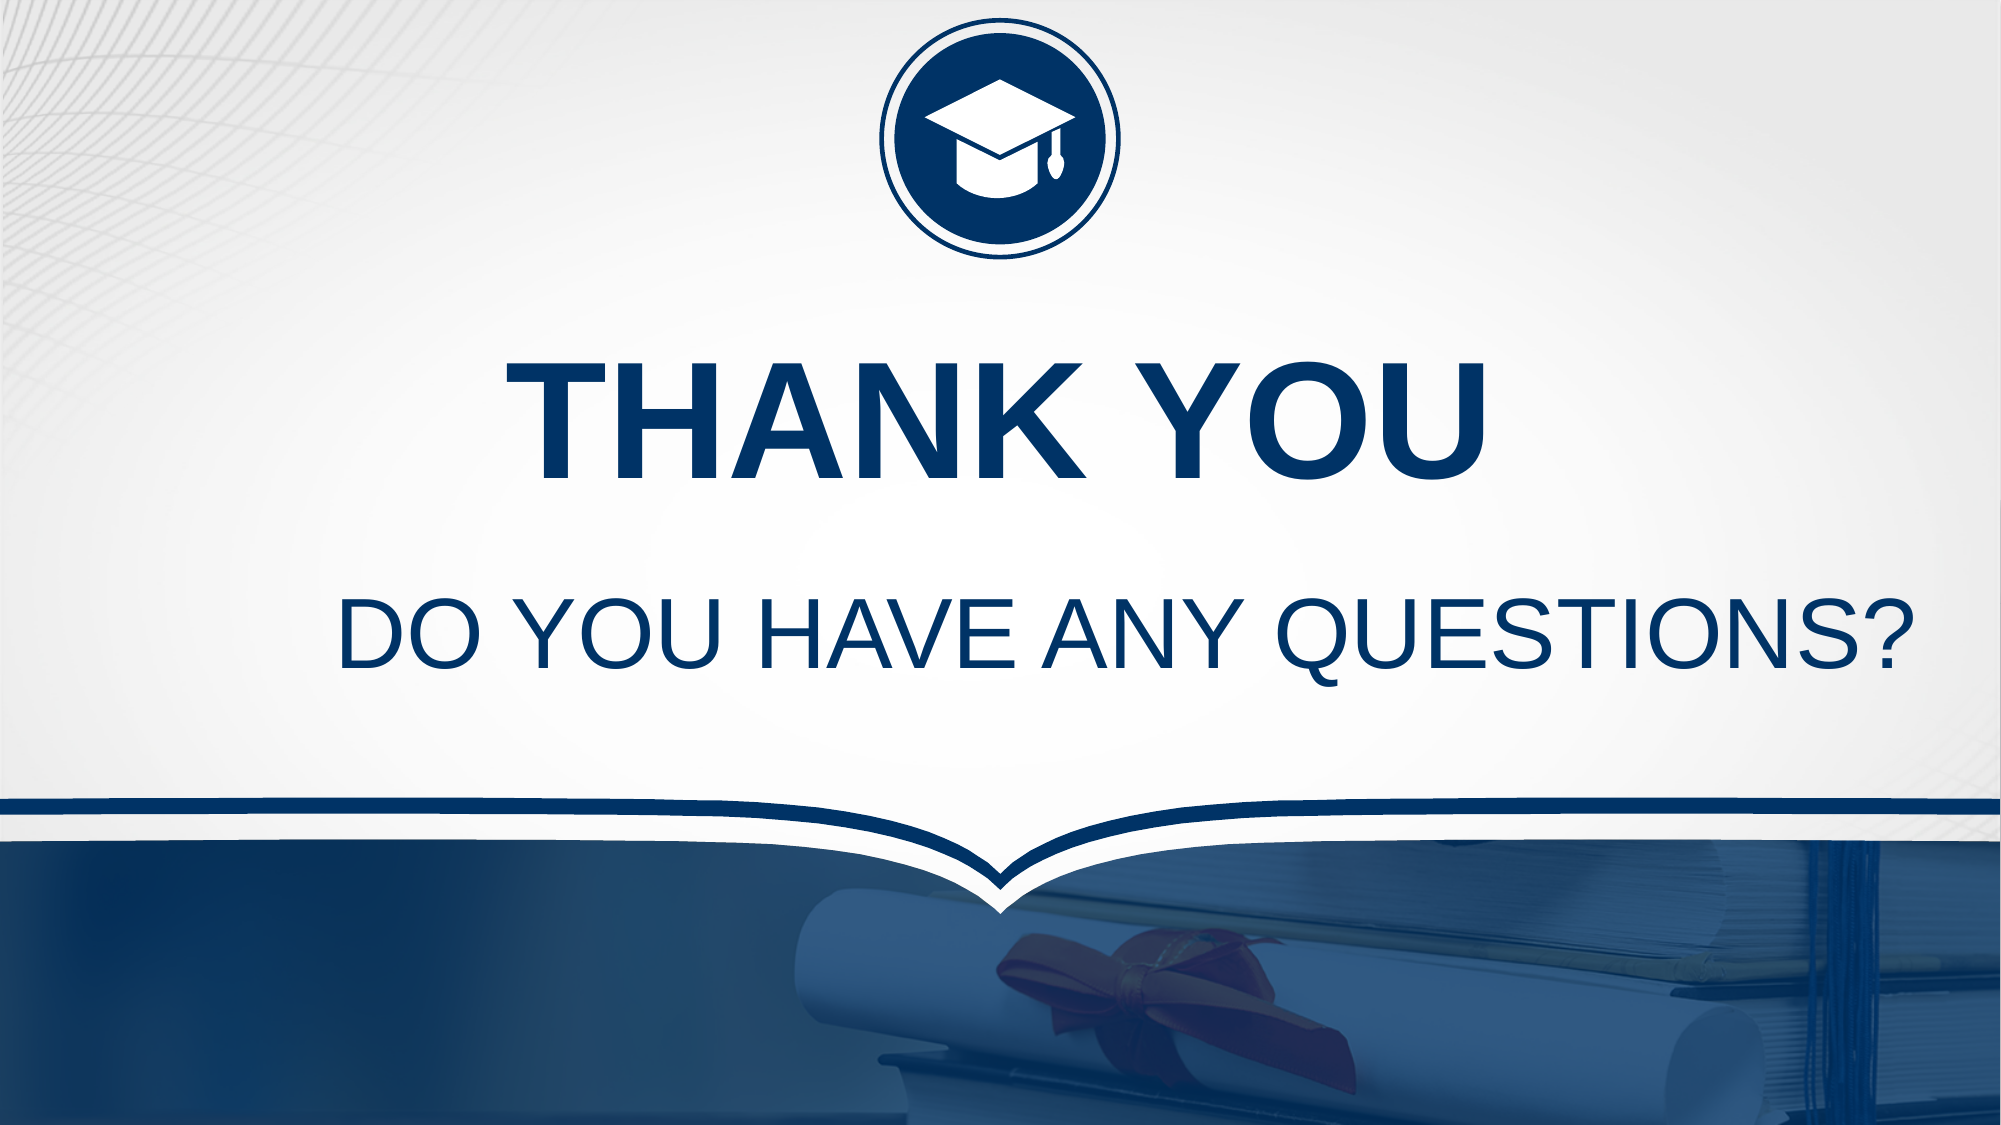

Thank you
DO YOU HAVE ANY QUESTIONS?